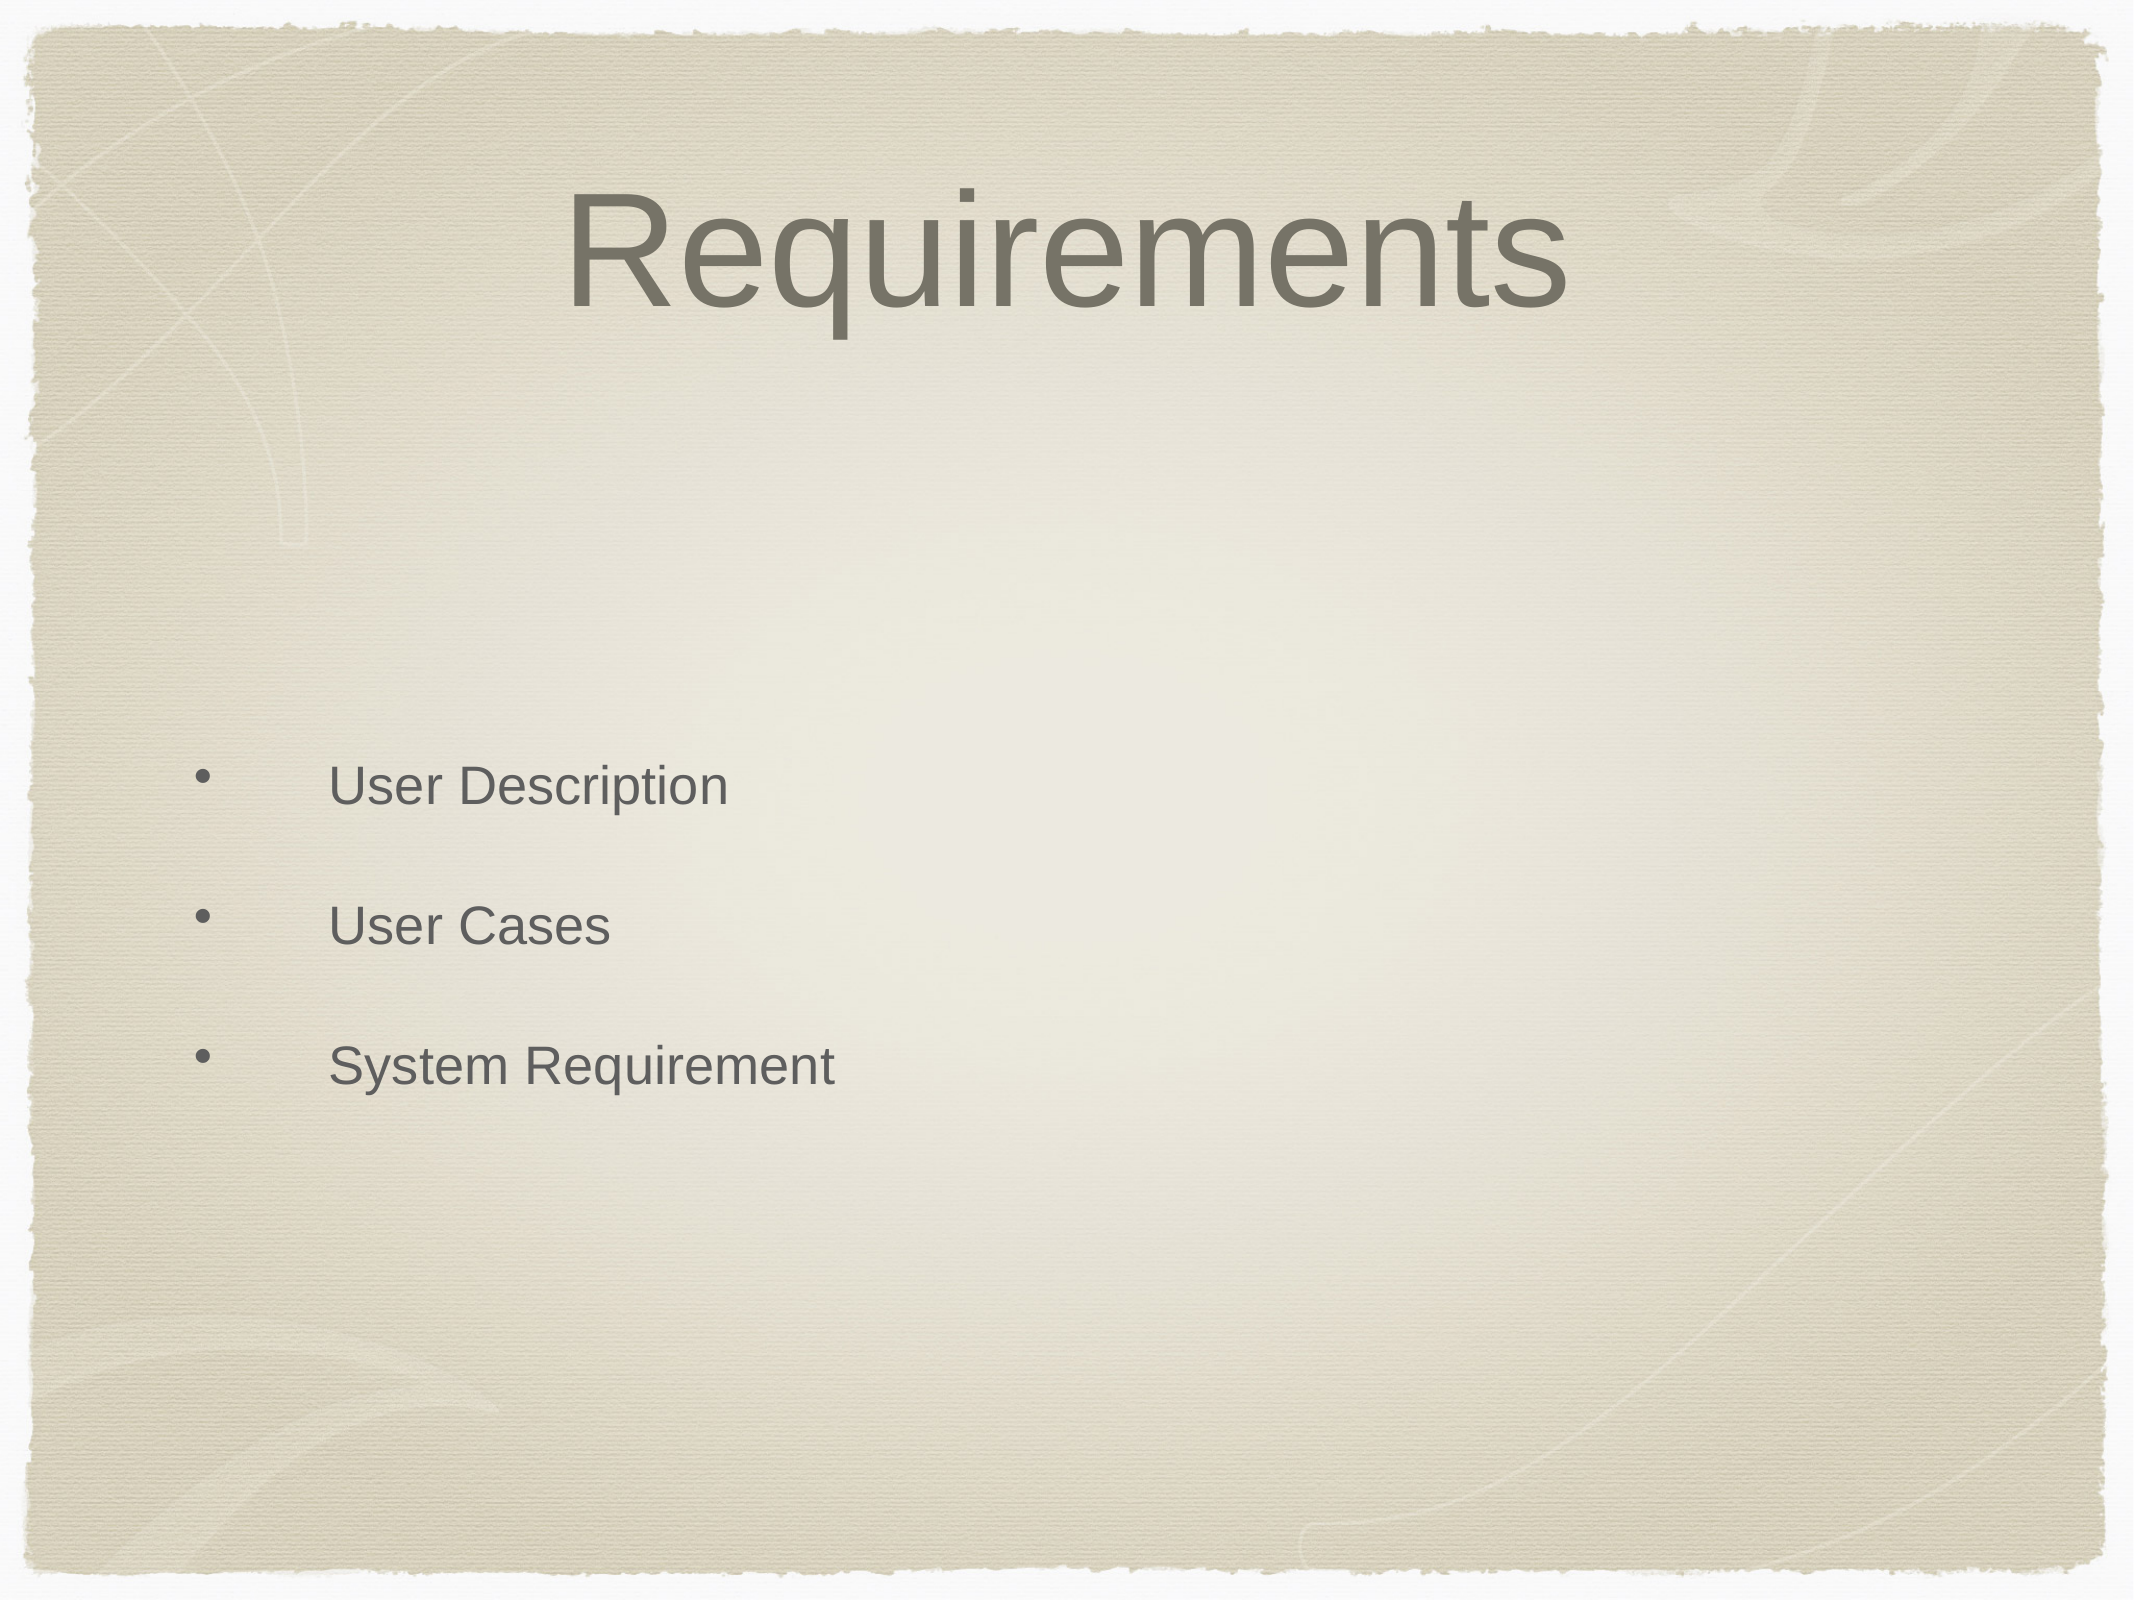

# Requirements
User Description
User Cases
System Requirement